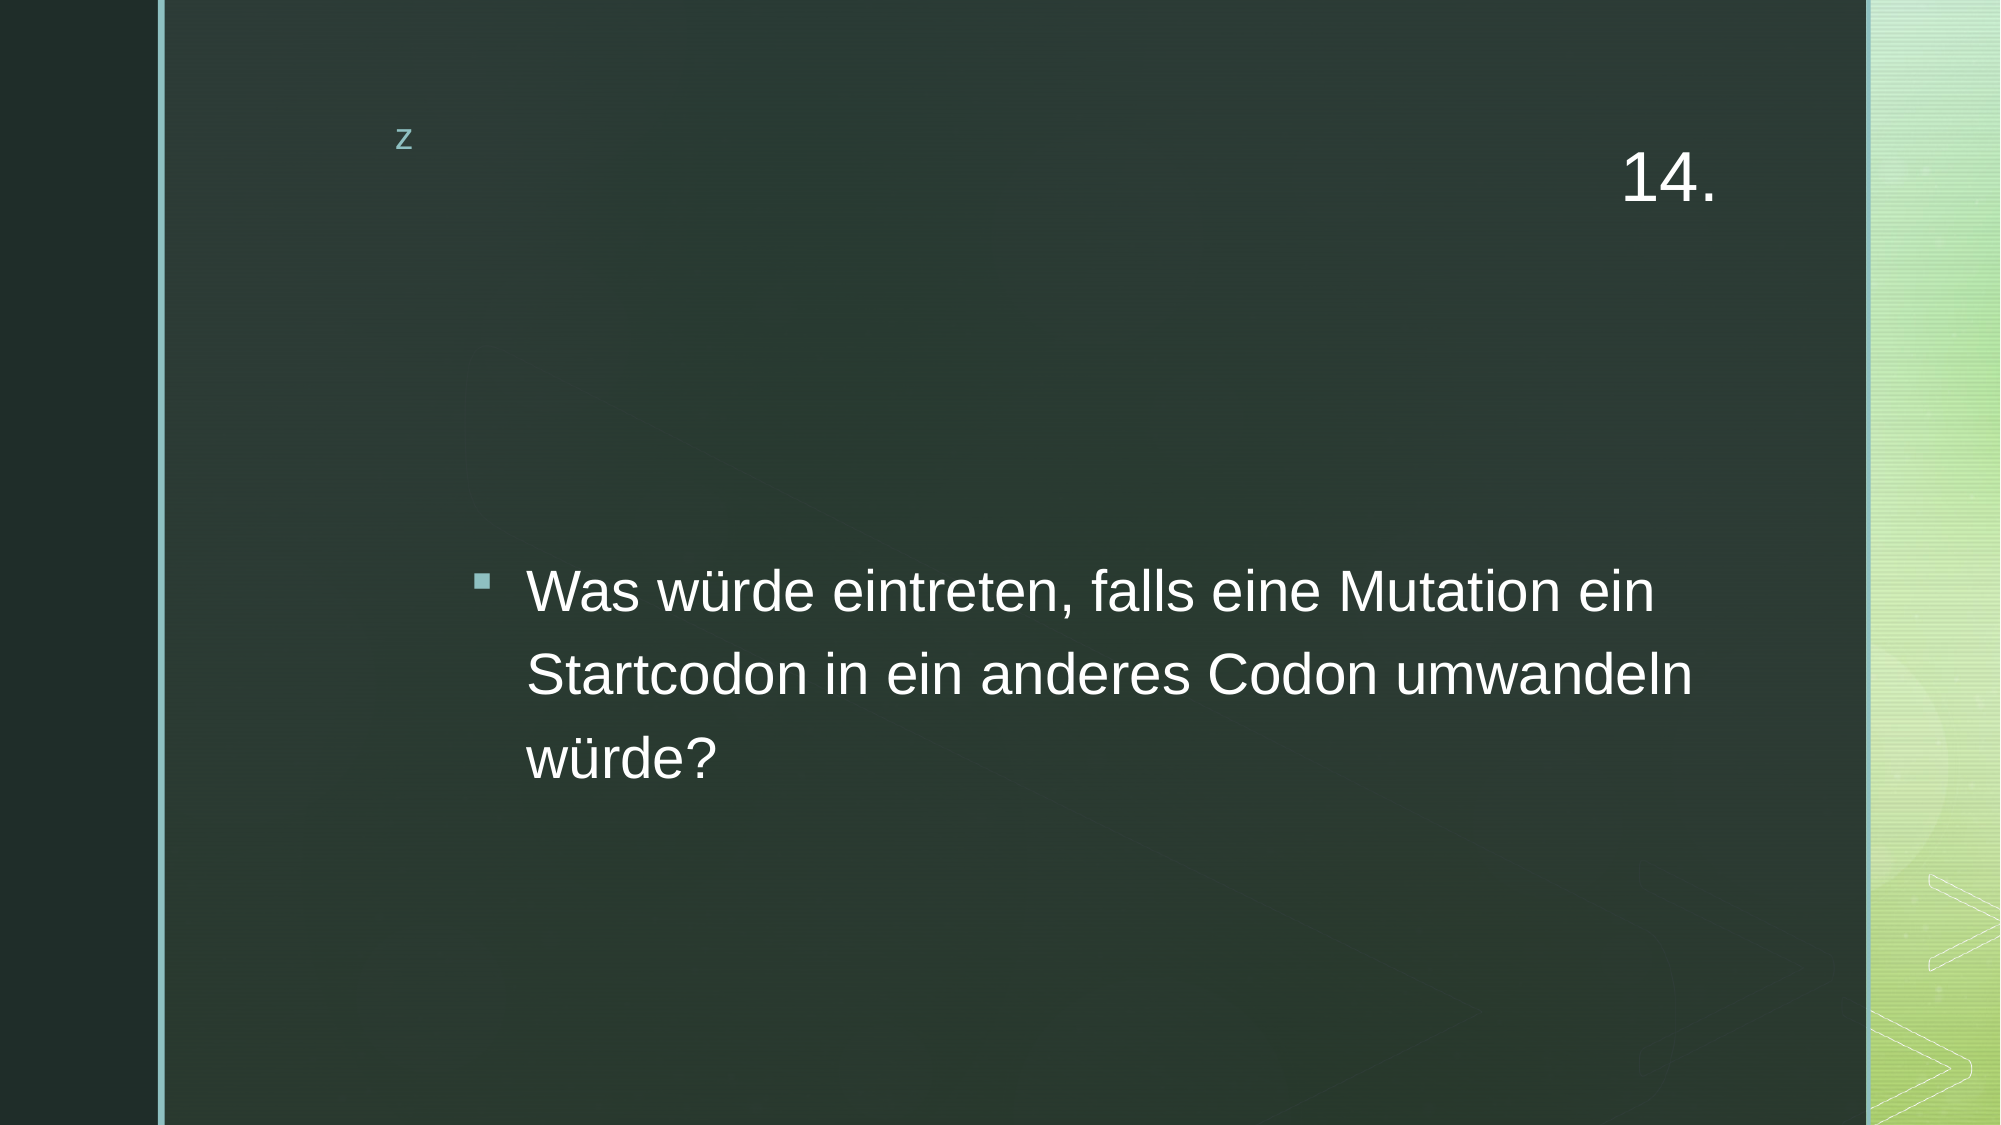

# 14.
Was würde eintreten, falls eine Mutation ein Startcodon in ein anderes Codon umwandeln würde?